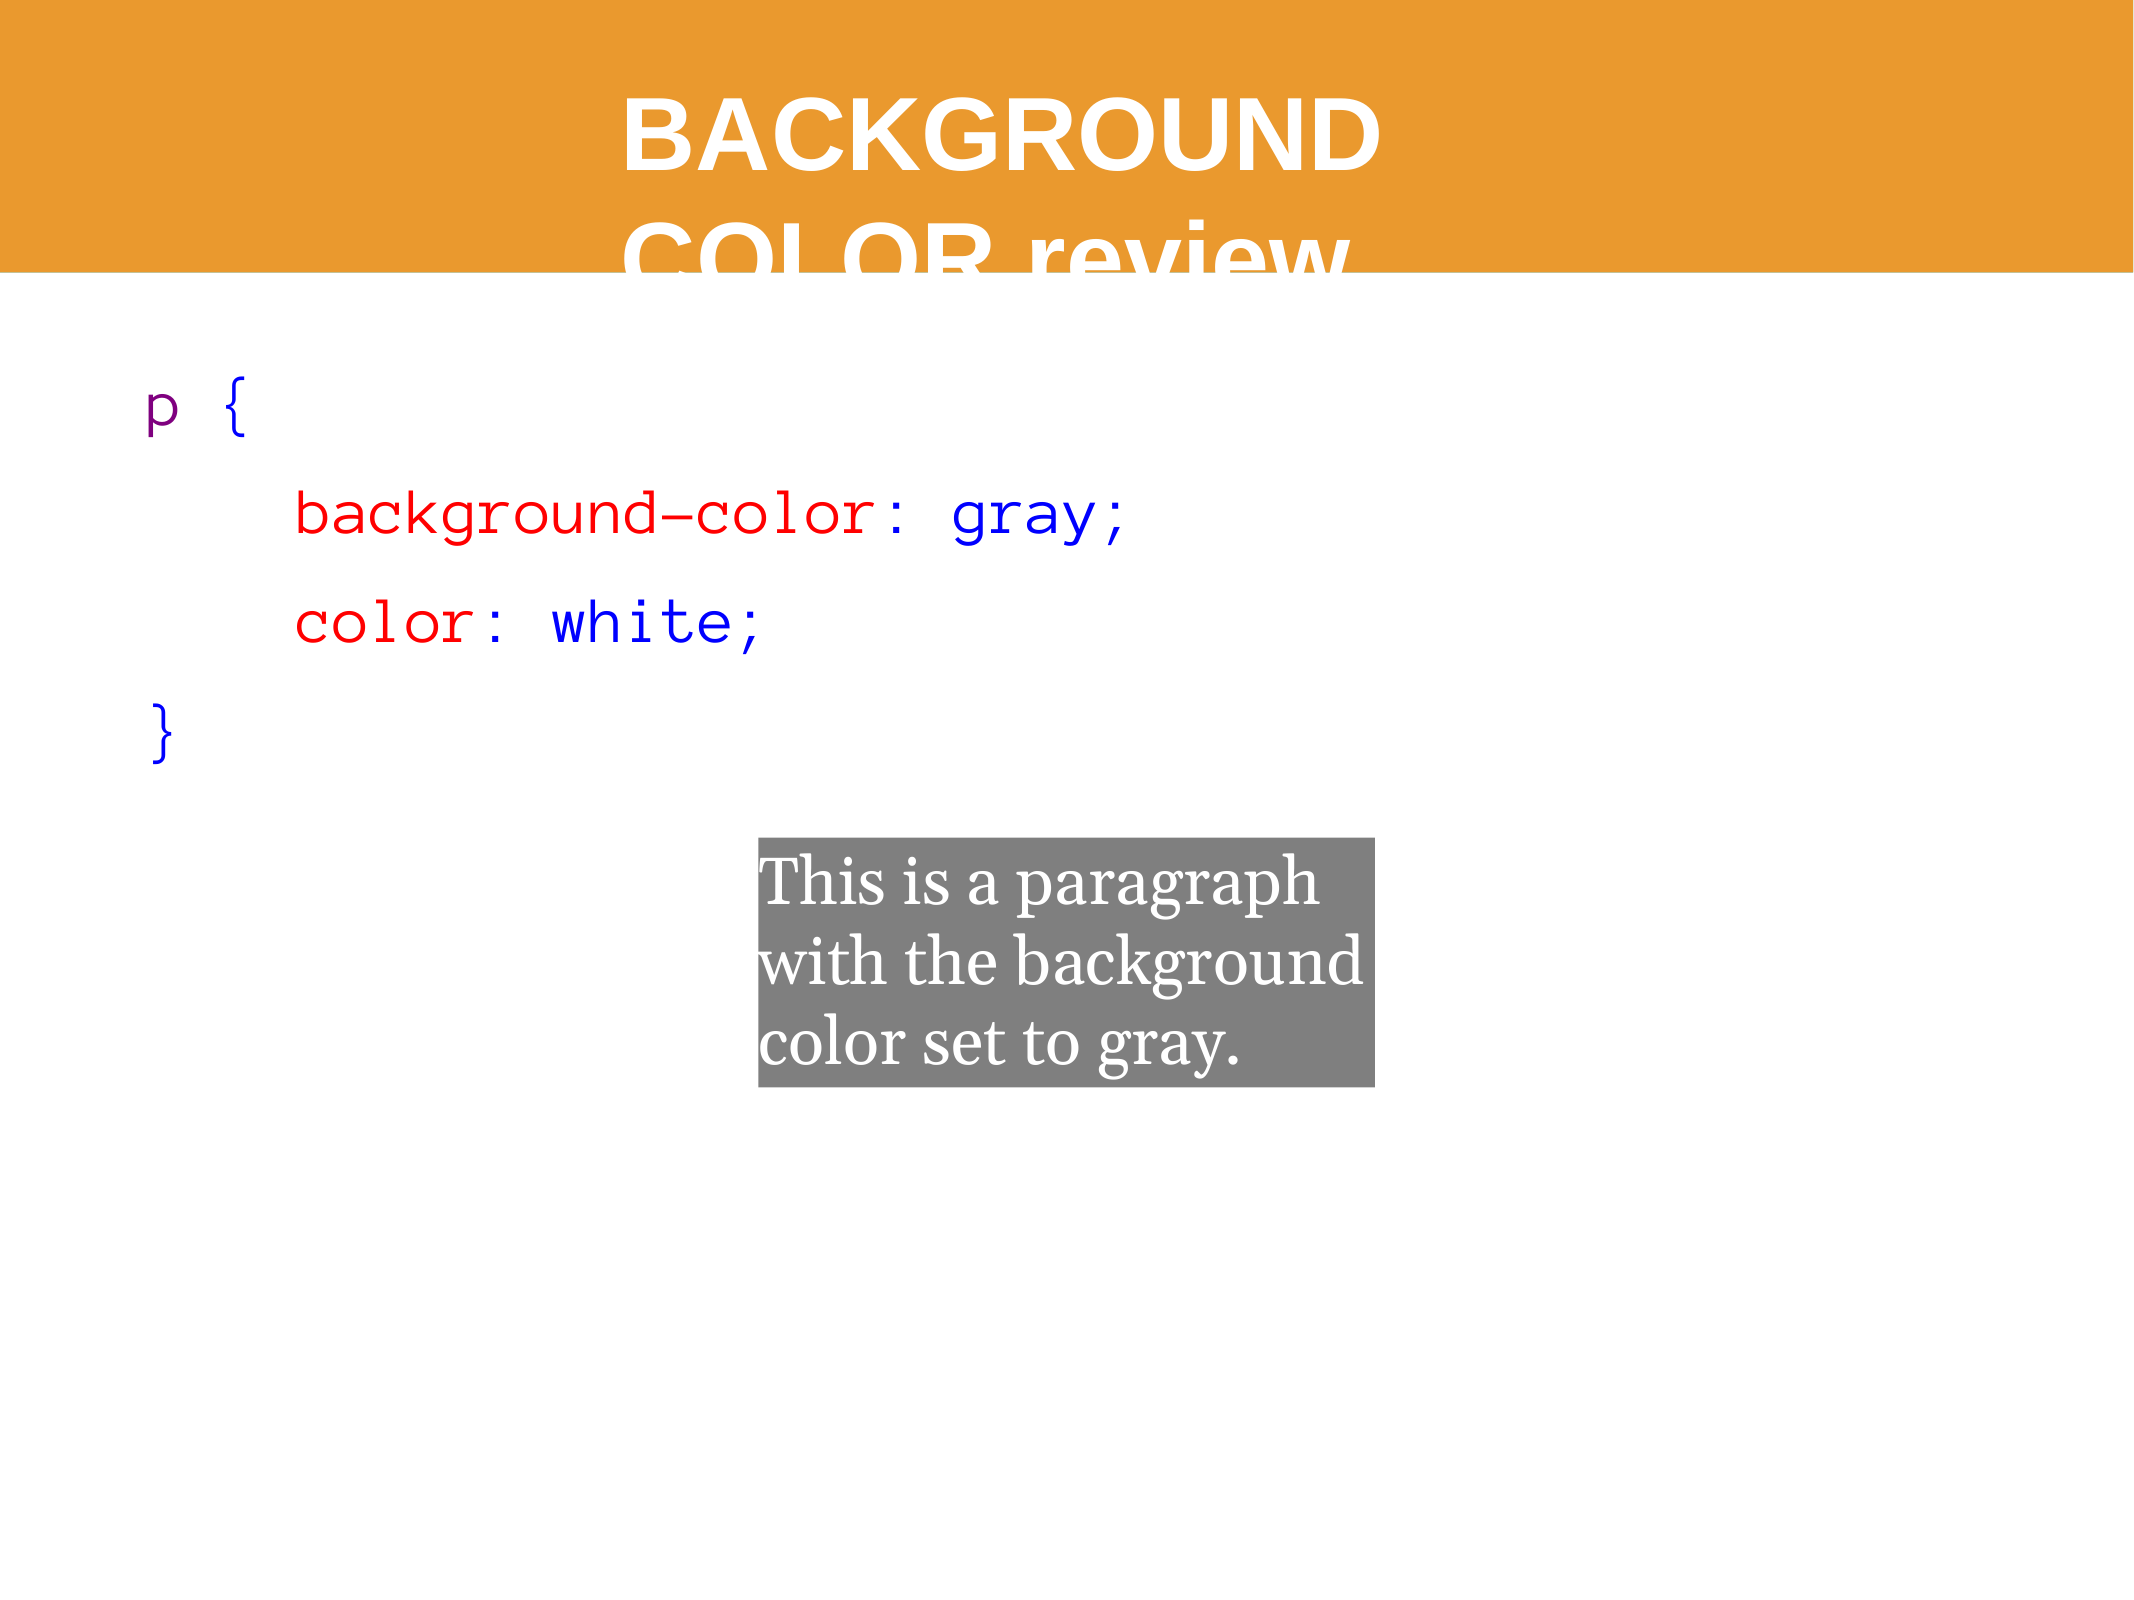

# BACKGROUND COLOR review
p {
	background-color: gray;
	color: white;
}
This is a paragraph with the background color set to gray.